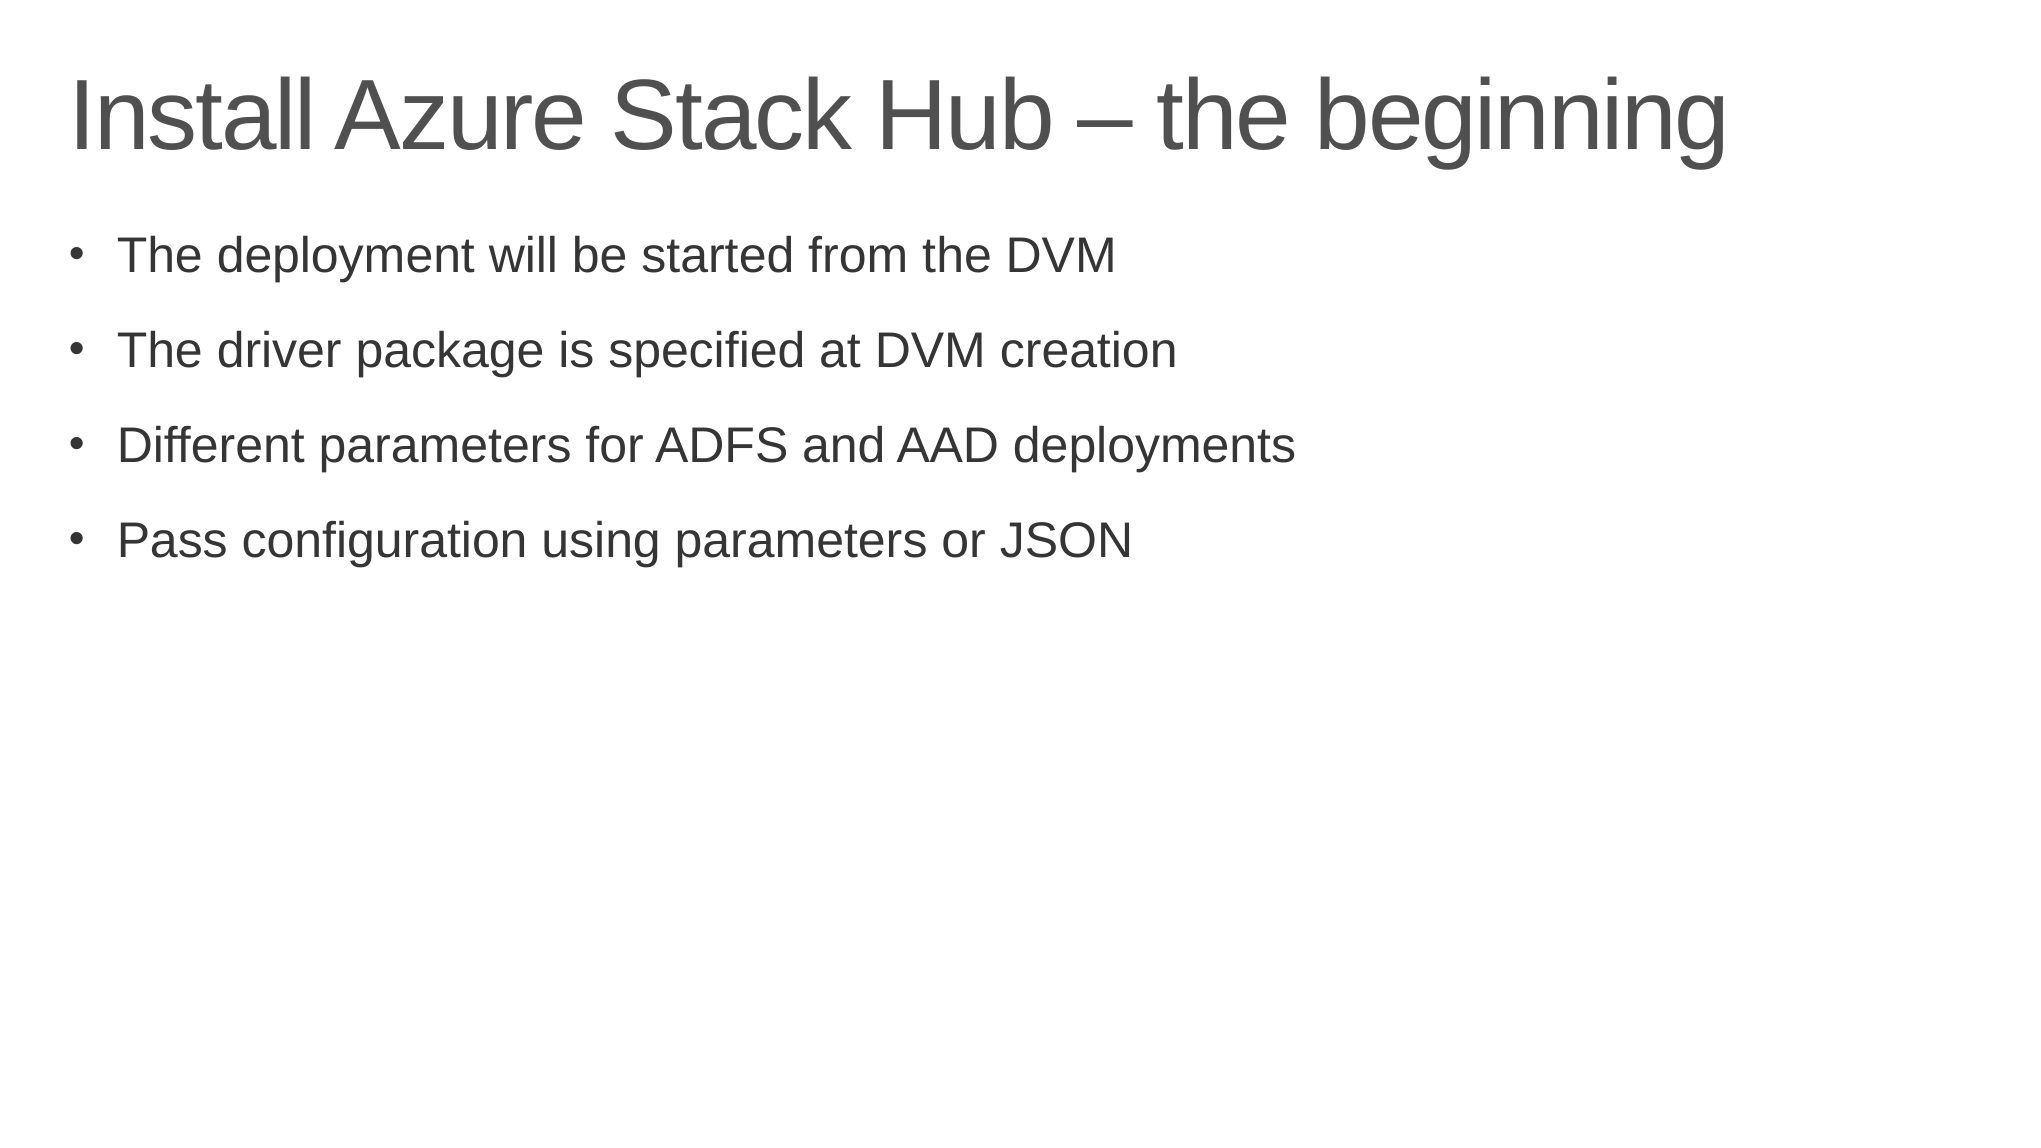

# Install Azure Stack Hub – the beginning
The deployment will be started from the DVM
The driver package is specified at DVM creation
Different parameters for ADFS and AAD deployments
Pass configuration using parameters or JSON